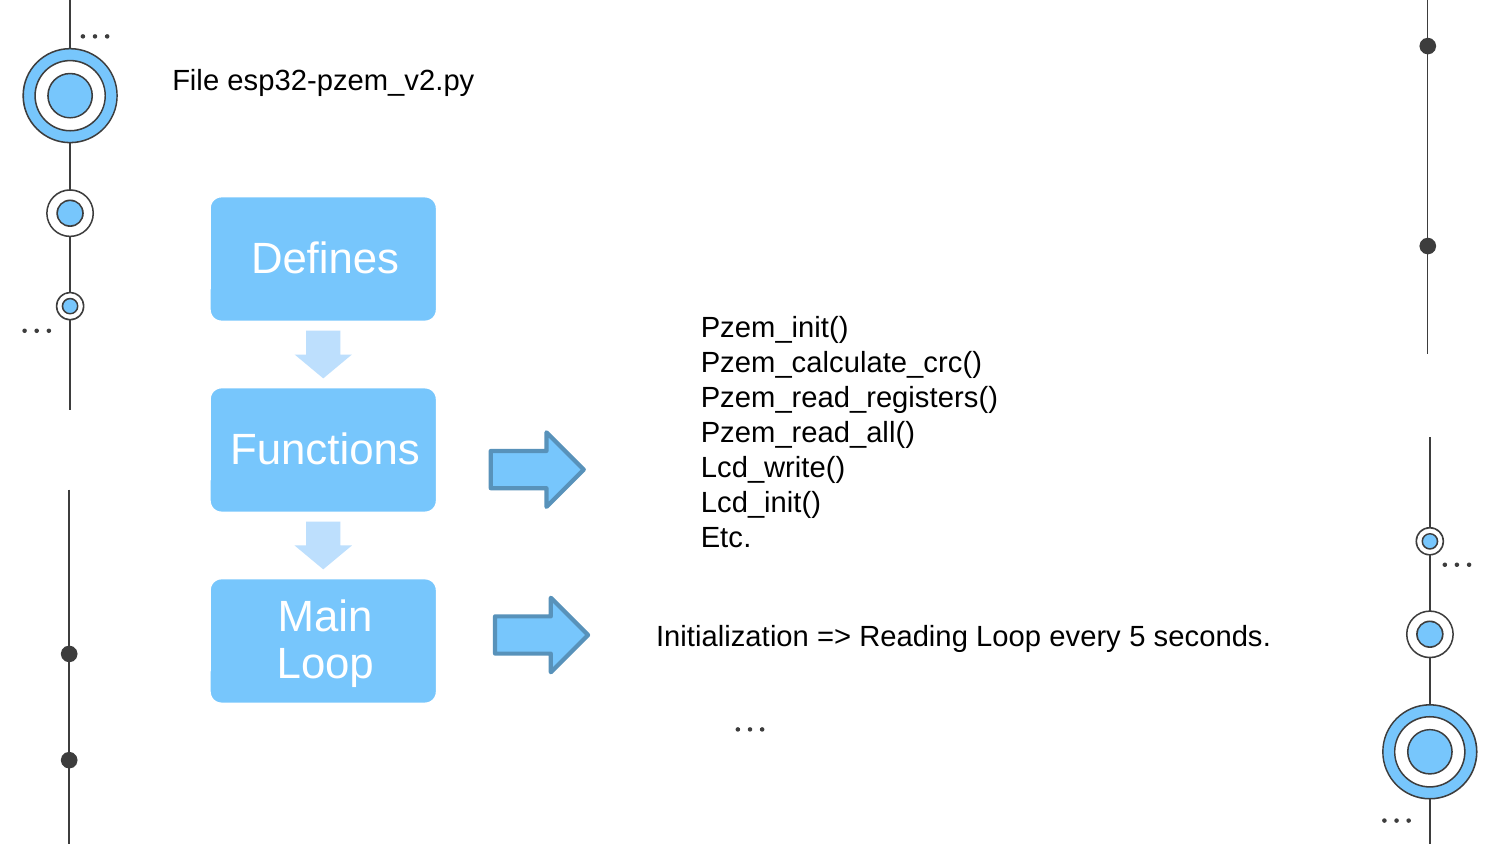

File esp32-pzem_v2.py
Defines

Functions

Main Loop
Pzem_init()
Pzem_calculate_crc()
Pzem_read_registers()
Pzem_read_all()
Lcd_write()
Lcd_init()
Etc.

Initialization => Reading Loop every 5 seconds.